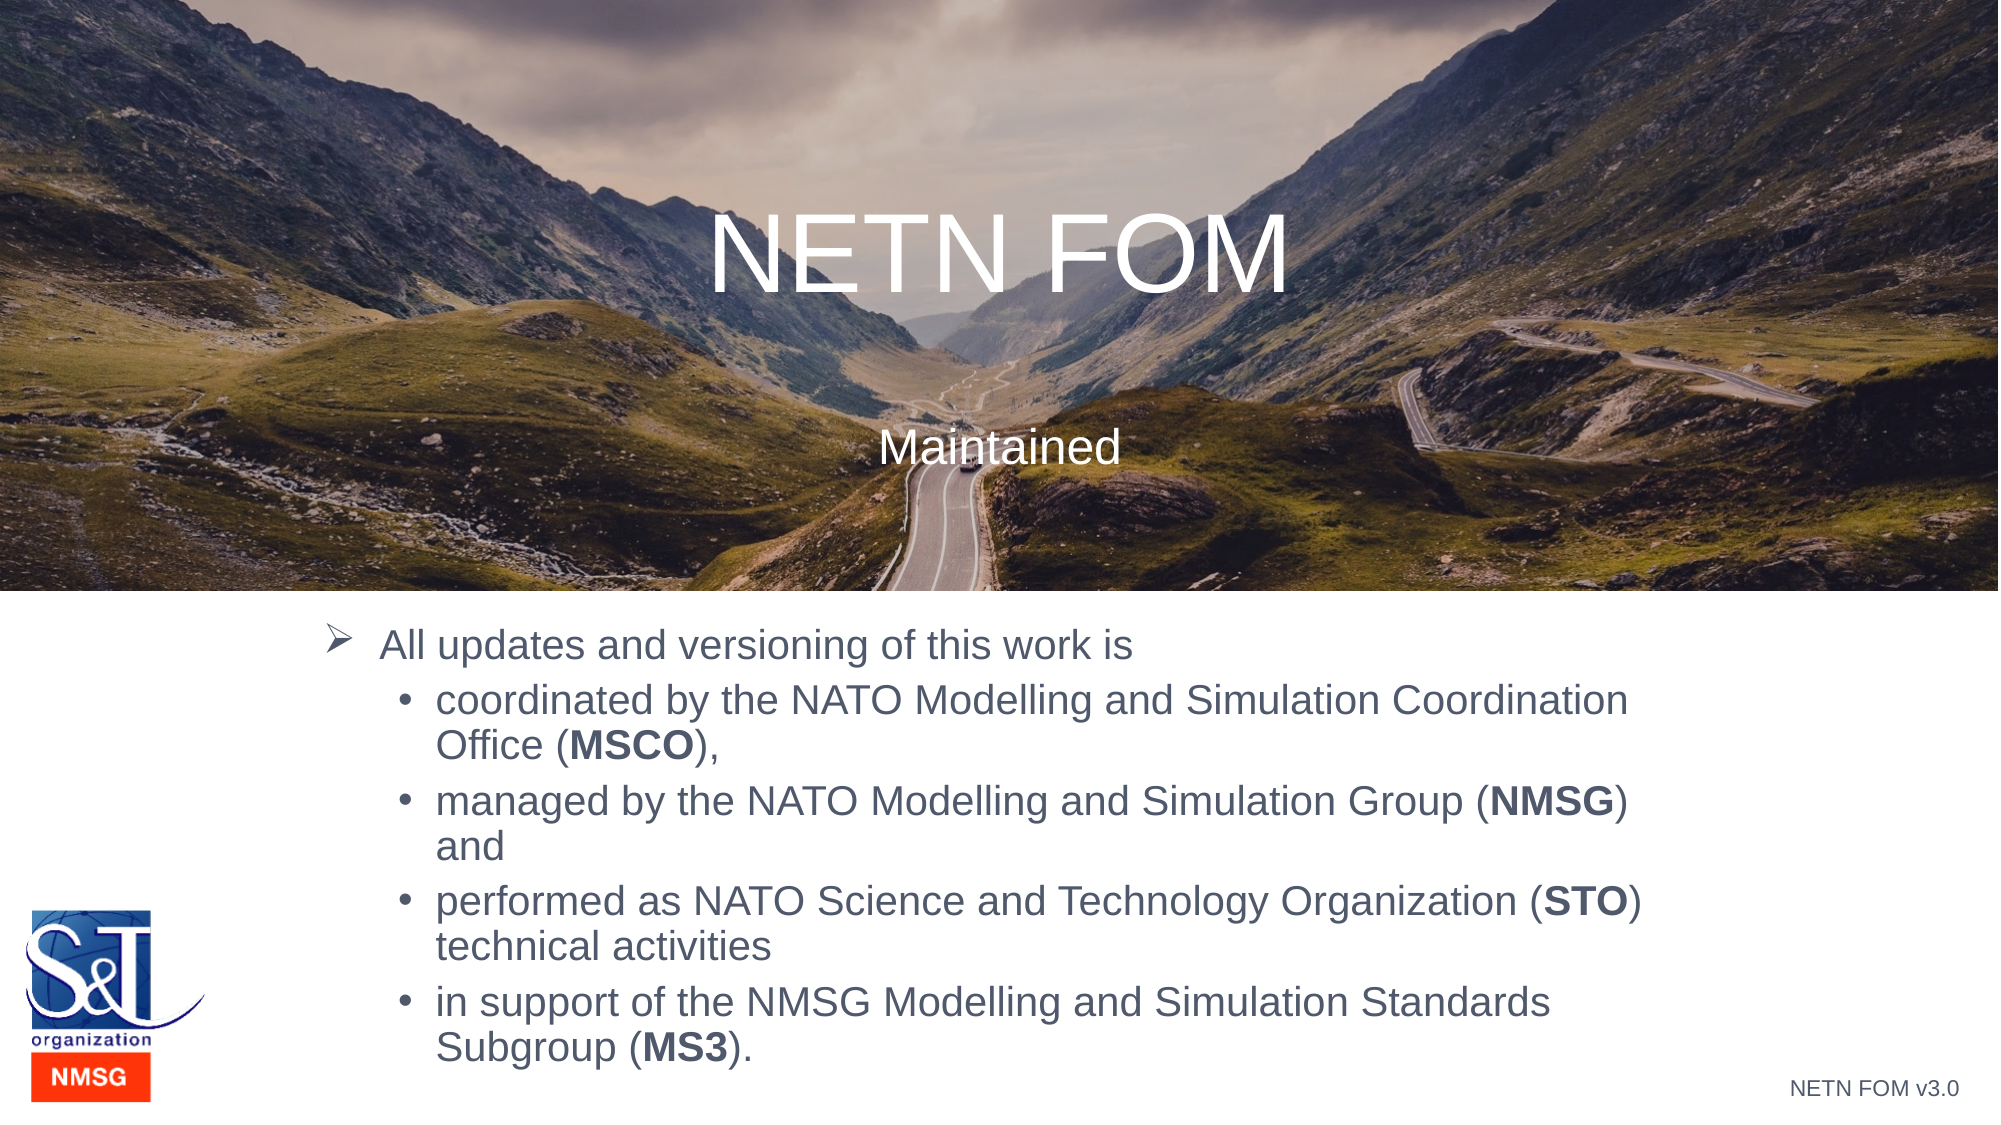

# NETN FOM
Maintained
All updates and versioning of this work is
coordinated by the NATO Modelling and Simulation Coordination Office (MSCO),
managed by the NATO Modelling and Simulation Group (NMSG) and
performed as NATO Science and Technology Organization (STO) technical activities
in support of the NMSG Modelling and Simulation Standards Subgroup (MS3).